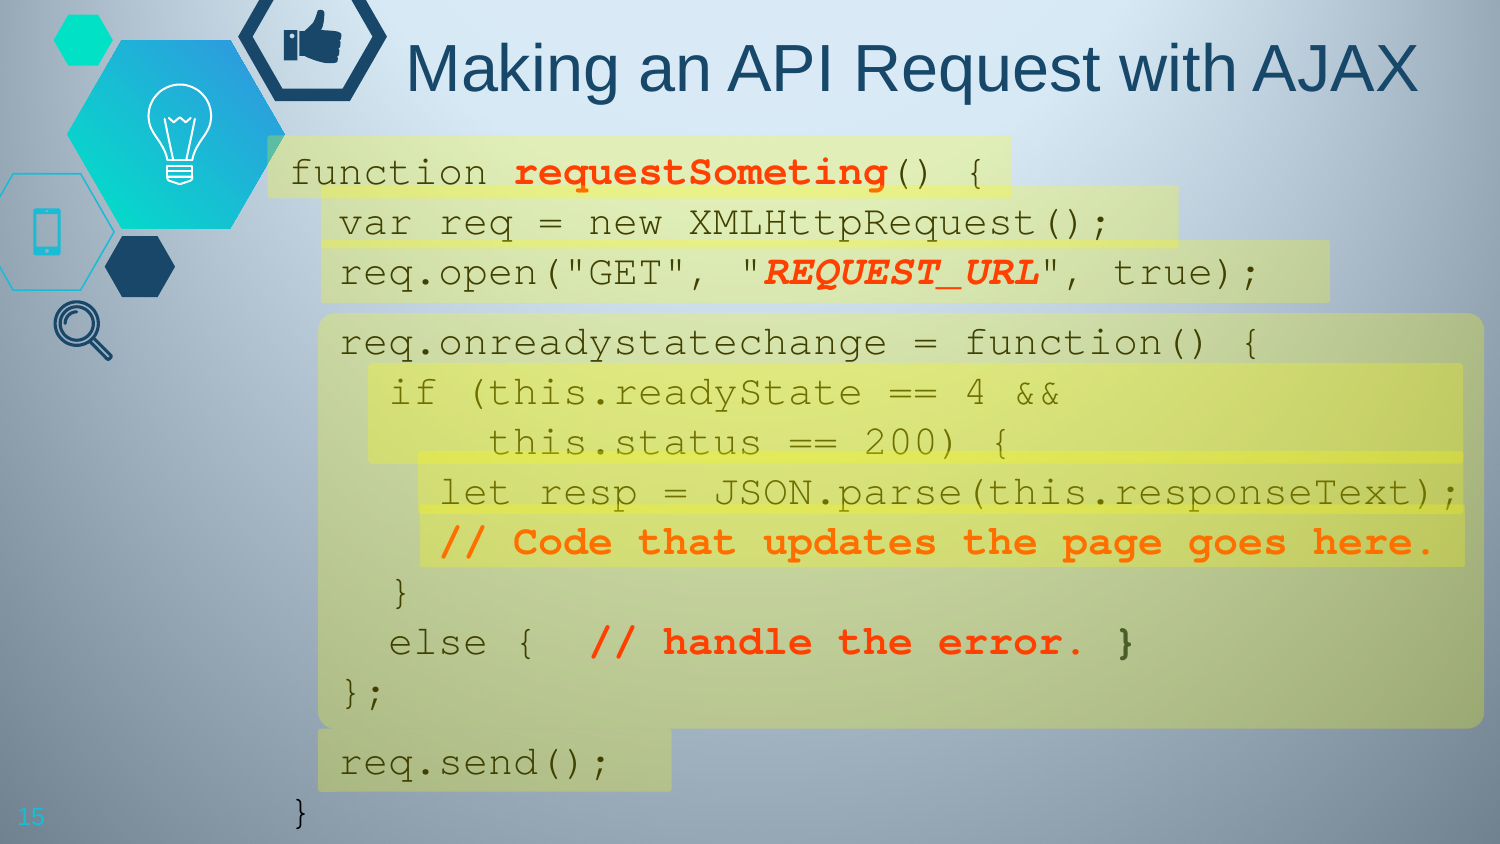

# Making an API Request with AJAX
function requestSometing() {
  var req = new XMLHttpRequest();
  req.open("GET", "REQUEST_URL", true);

  req.onreadystatechange = function() {
    if (this.readyState == 4 &&
        this.status == 200) {
      let resp = JSON.parse(this.responseText);
	// Code that updates the page goes here.
    }
    else {  // handle the error. }
  };

  req.send();
}

15